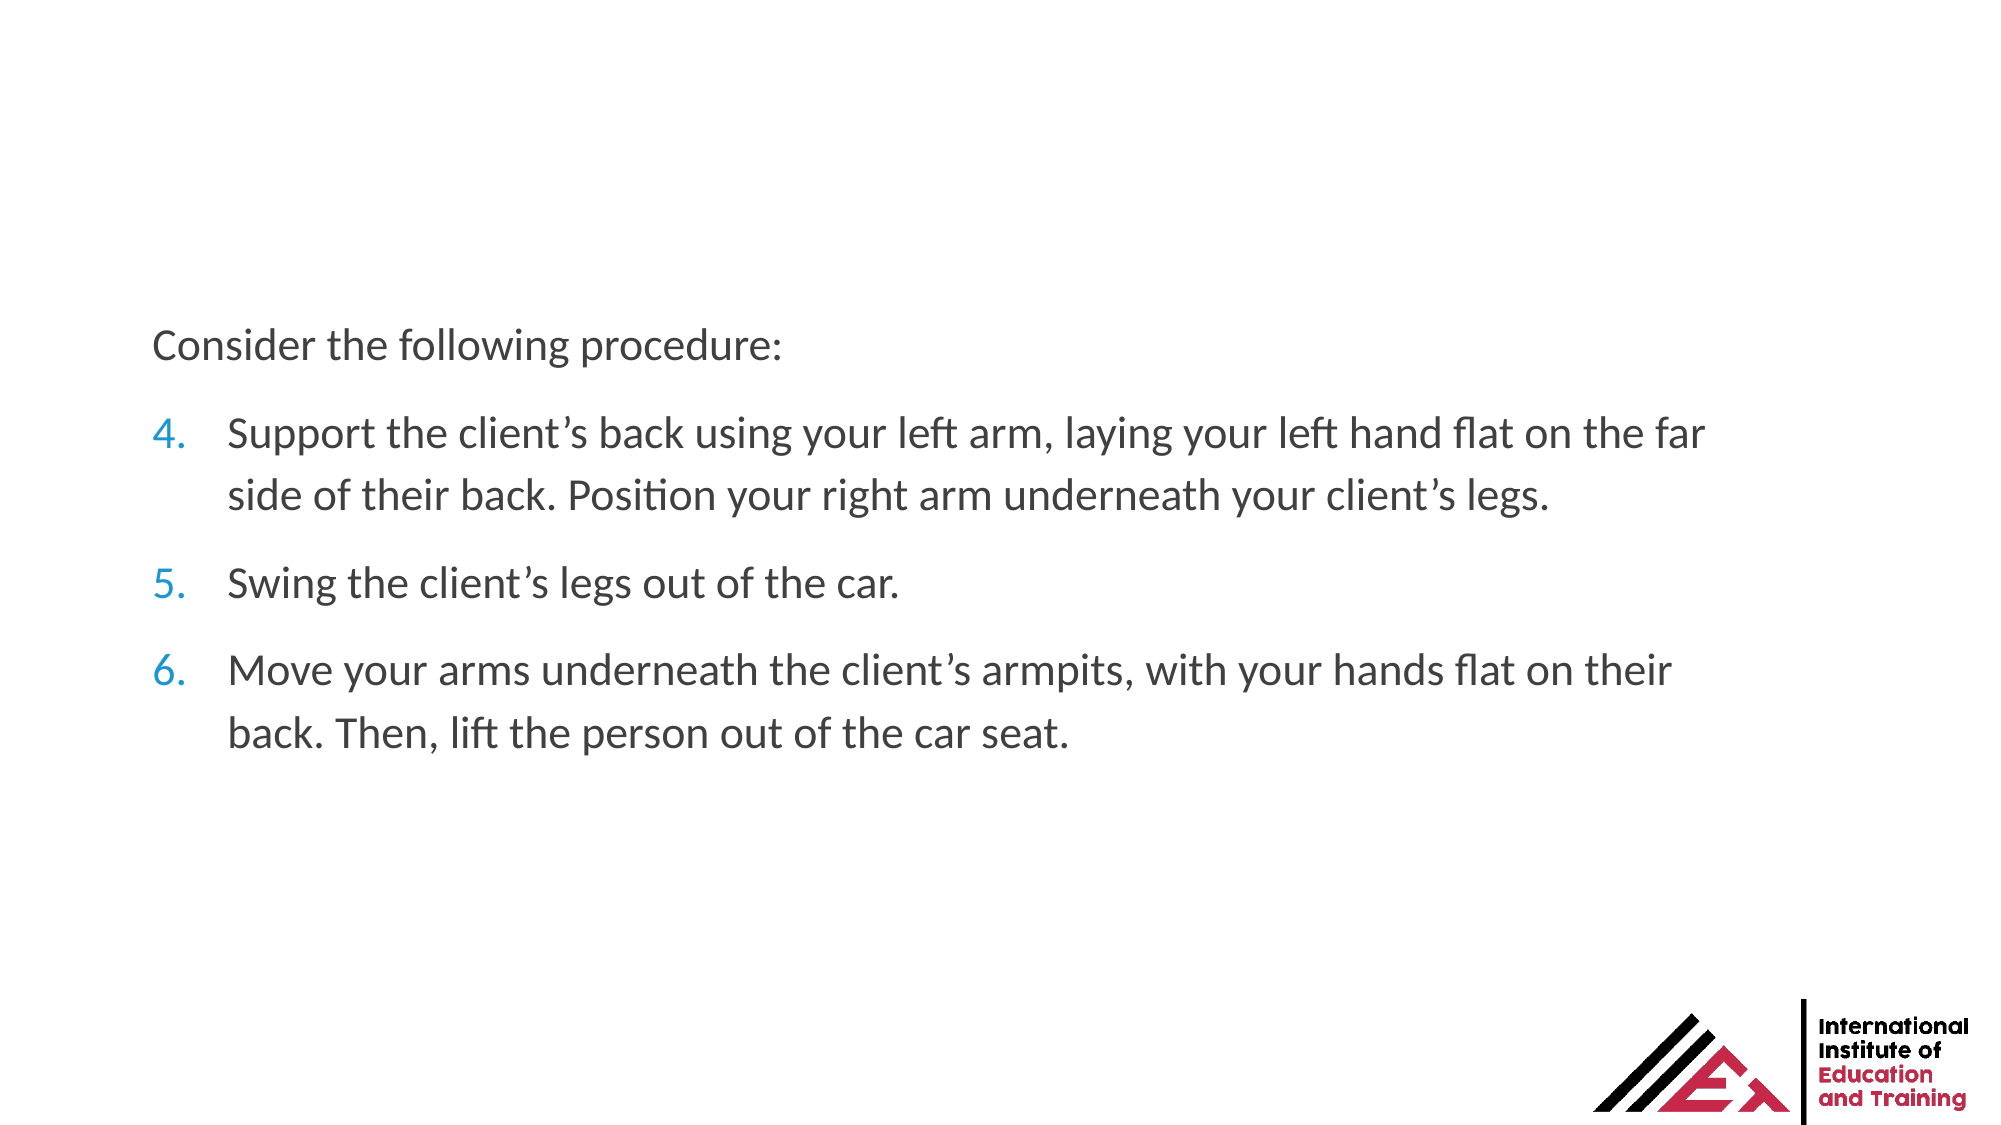

Consider the following procedure:
Support the client’s back using your left arm, laying your left hand flat on the far side of their back. Position your right arm underneath your client’s legs.
Swing the client’s legs out of the car.
Move your arms underneath the client’s armpits, with your hands flat on their back. Then, lift the person out of the car seat.